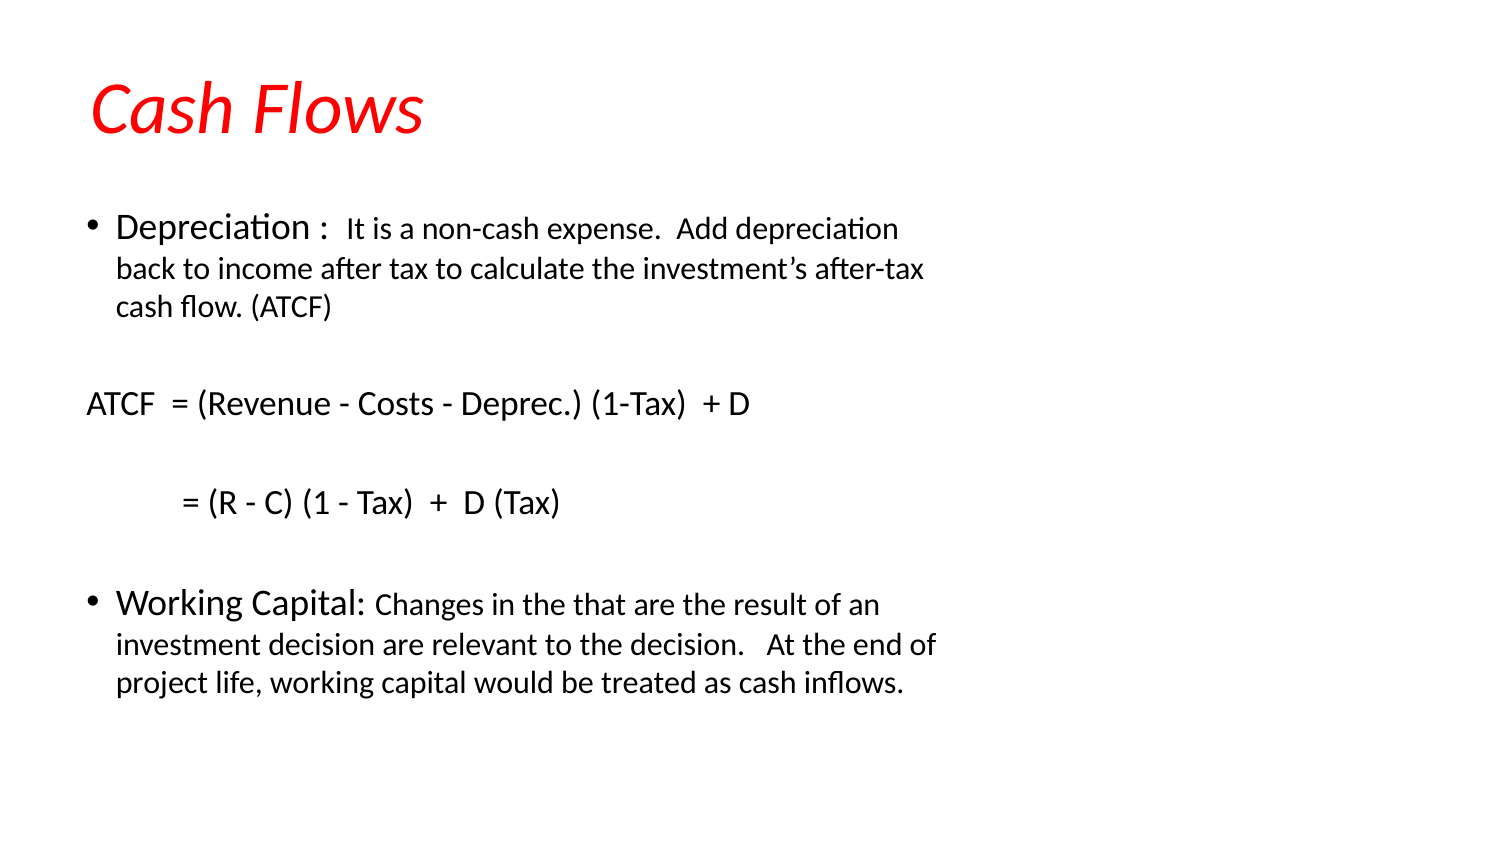

# Cash Flows
Depreciation :  It is a non-cash expense.  Add depreciation back to income after tax to calculate the investment’s after-tax cash flow. (ATCF)

ATCF  = (Revenue - Costs - Deprec.) (1-Tax)  + D

            = (R - C) (1 - Tax)  +  D (Tax)

Working Capital: Changes in the that are the result of an investment decision are relevant to the decision.   At the end of project life, working capital would be treated as cash inflows.